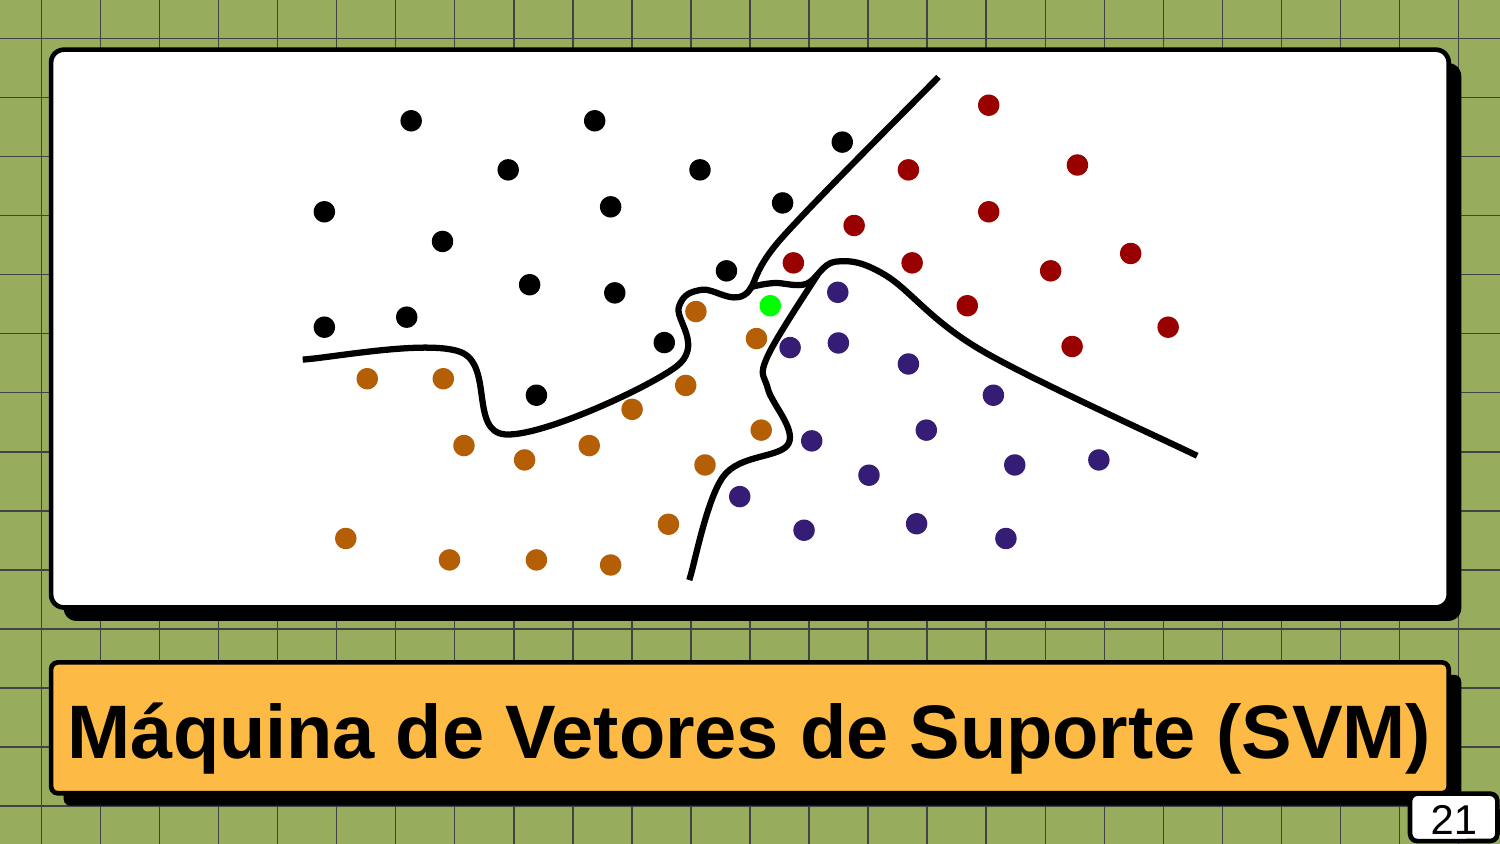

Máquina de Vetores de Suporte (SVM)

21